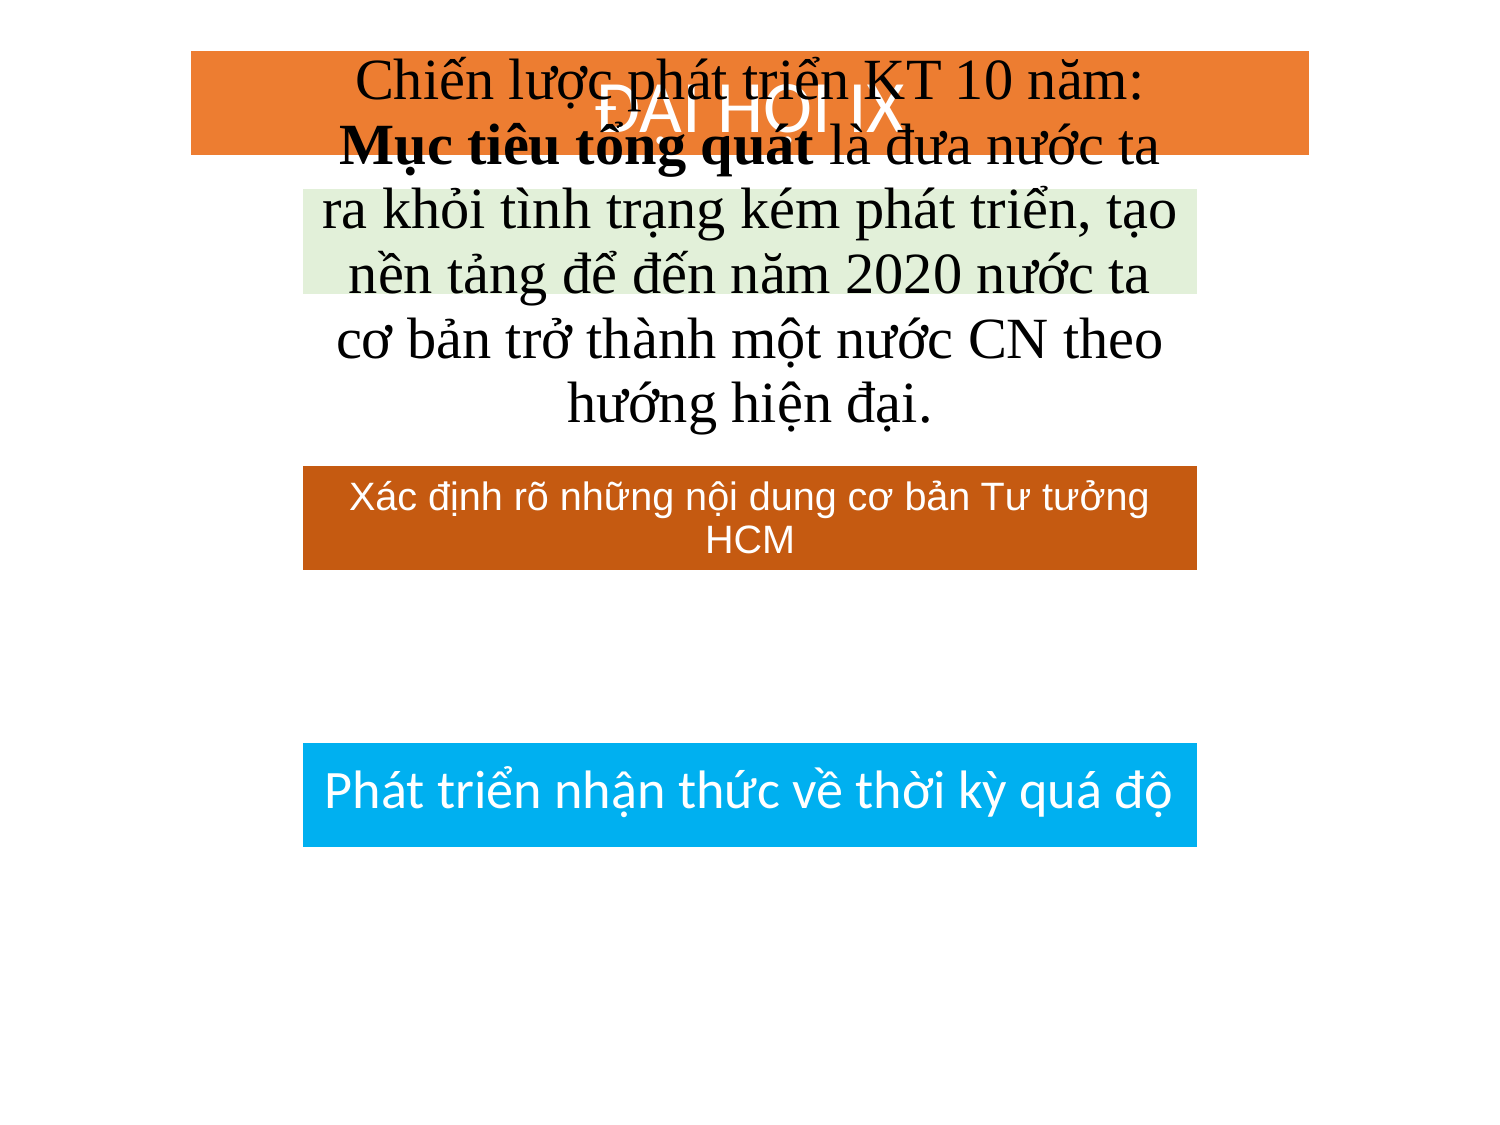

ĐẠI HỘI IX
Xác định rõ những nội dung cơ bản Tư tưởng HCM
Phát triển nhận thức về thời kỳ quá độ